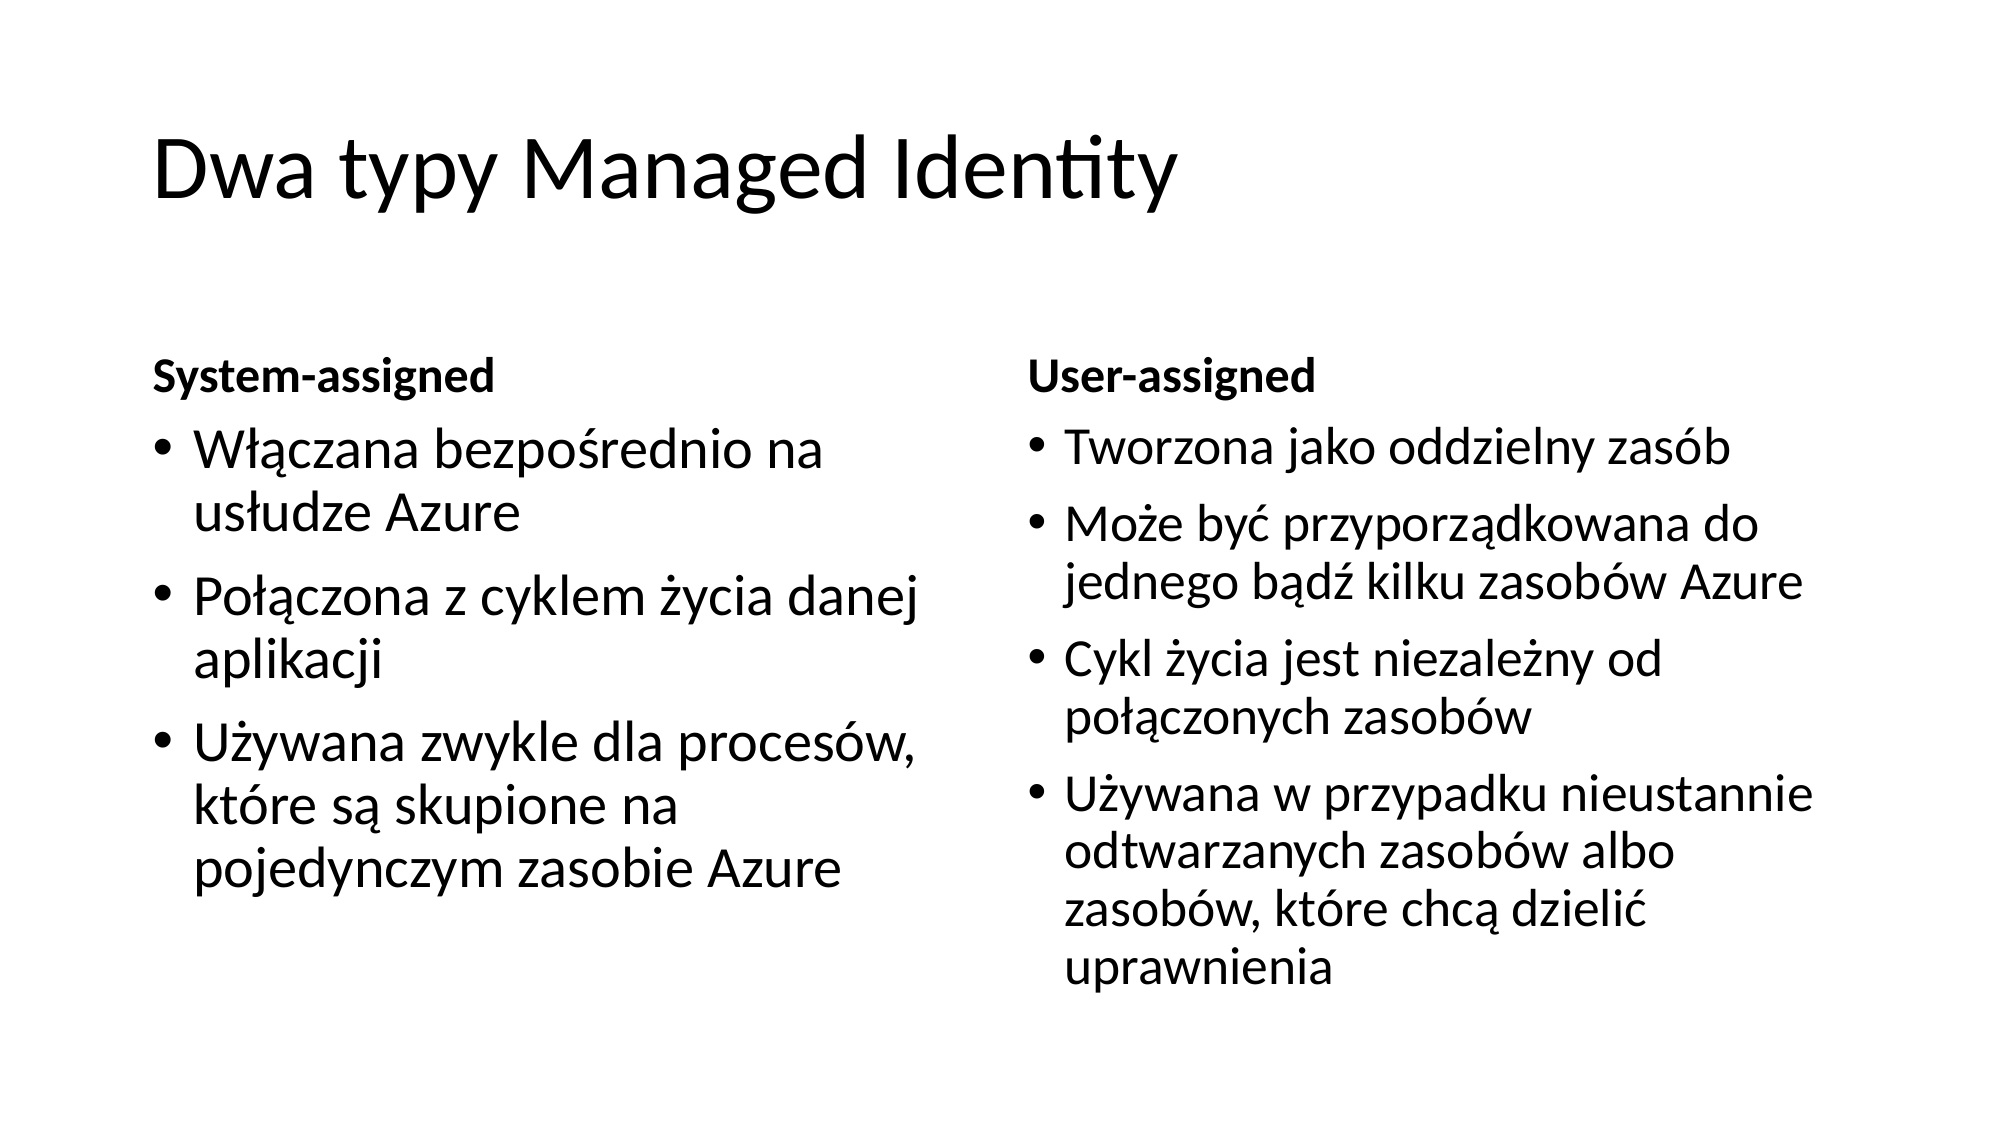

# Dwa typy Managed Identity
System-assigned
User-assigned
Włączana bezpośrednio na usłudze Azure
Połączona z cyklem życia danej aplikacji
Używana zwykle dla procesów, które są skupione na pojedynczym zasobie Azure
Tworzona jako oddzielny zasób
Może być przyporządkowana do jednego bądź kilku zasobów Azure
Cykl życia jest niezależny od połączonych zasobów
Używana w przypadku nieustannie odtwarzanych zasobów albo zasobów, które chcą dzielić uprawnienia